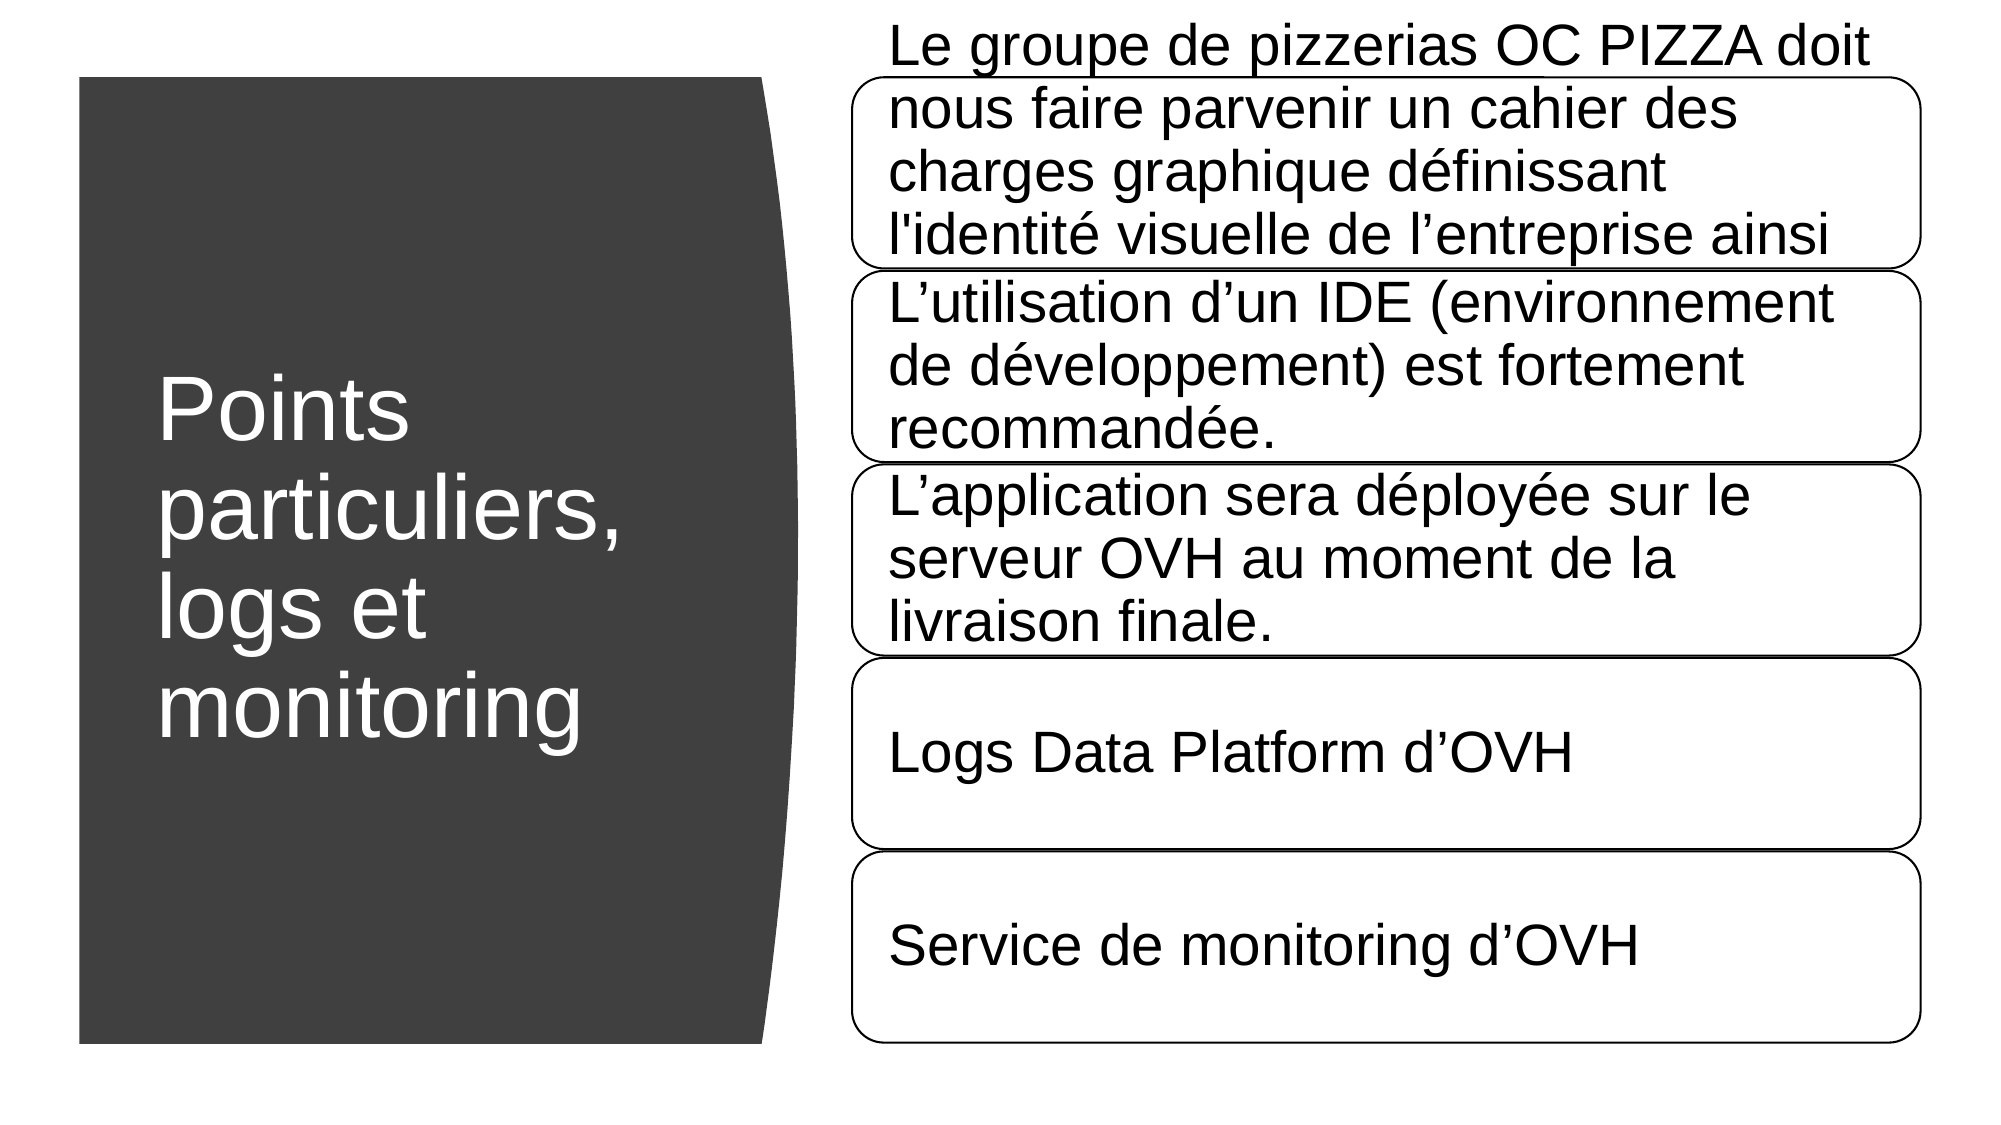

Le groupe de pizzerias OC PIZZA doit nous faire parvenir un cahier des charges graphique définissant l'identité visuelle de l’entreprise ainsi que que les données de base .
L’utilisation d’un IDE (environnement de développement) est fortement recommandée.
L’application sera déployée sur le serveur OVH au moment de la livraison finale.
Logs Data Platform d’OVH
Service de monitoring d’OVH

# Points particuliers, logs et monitoring